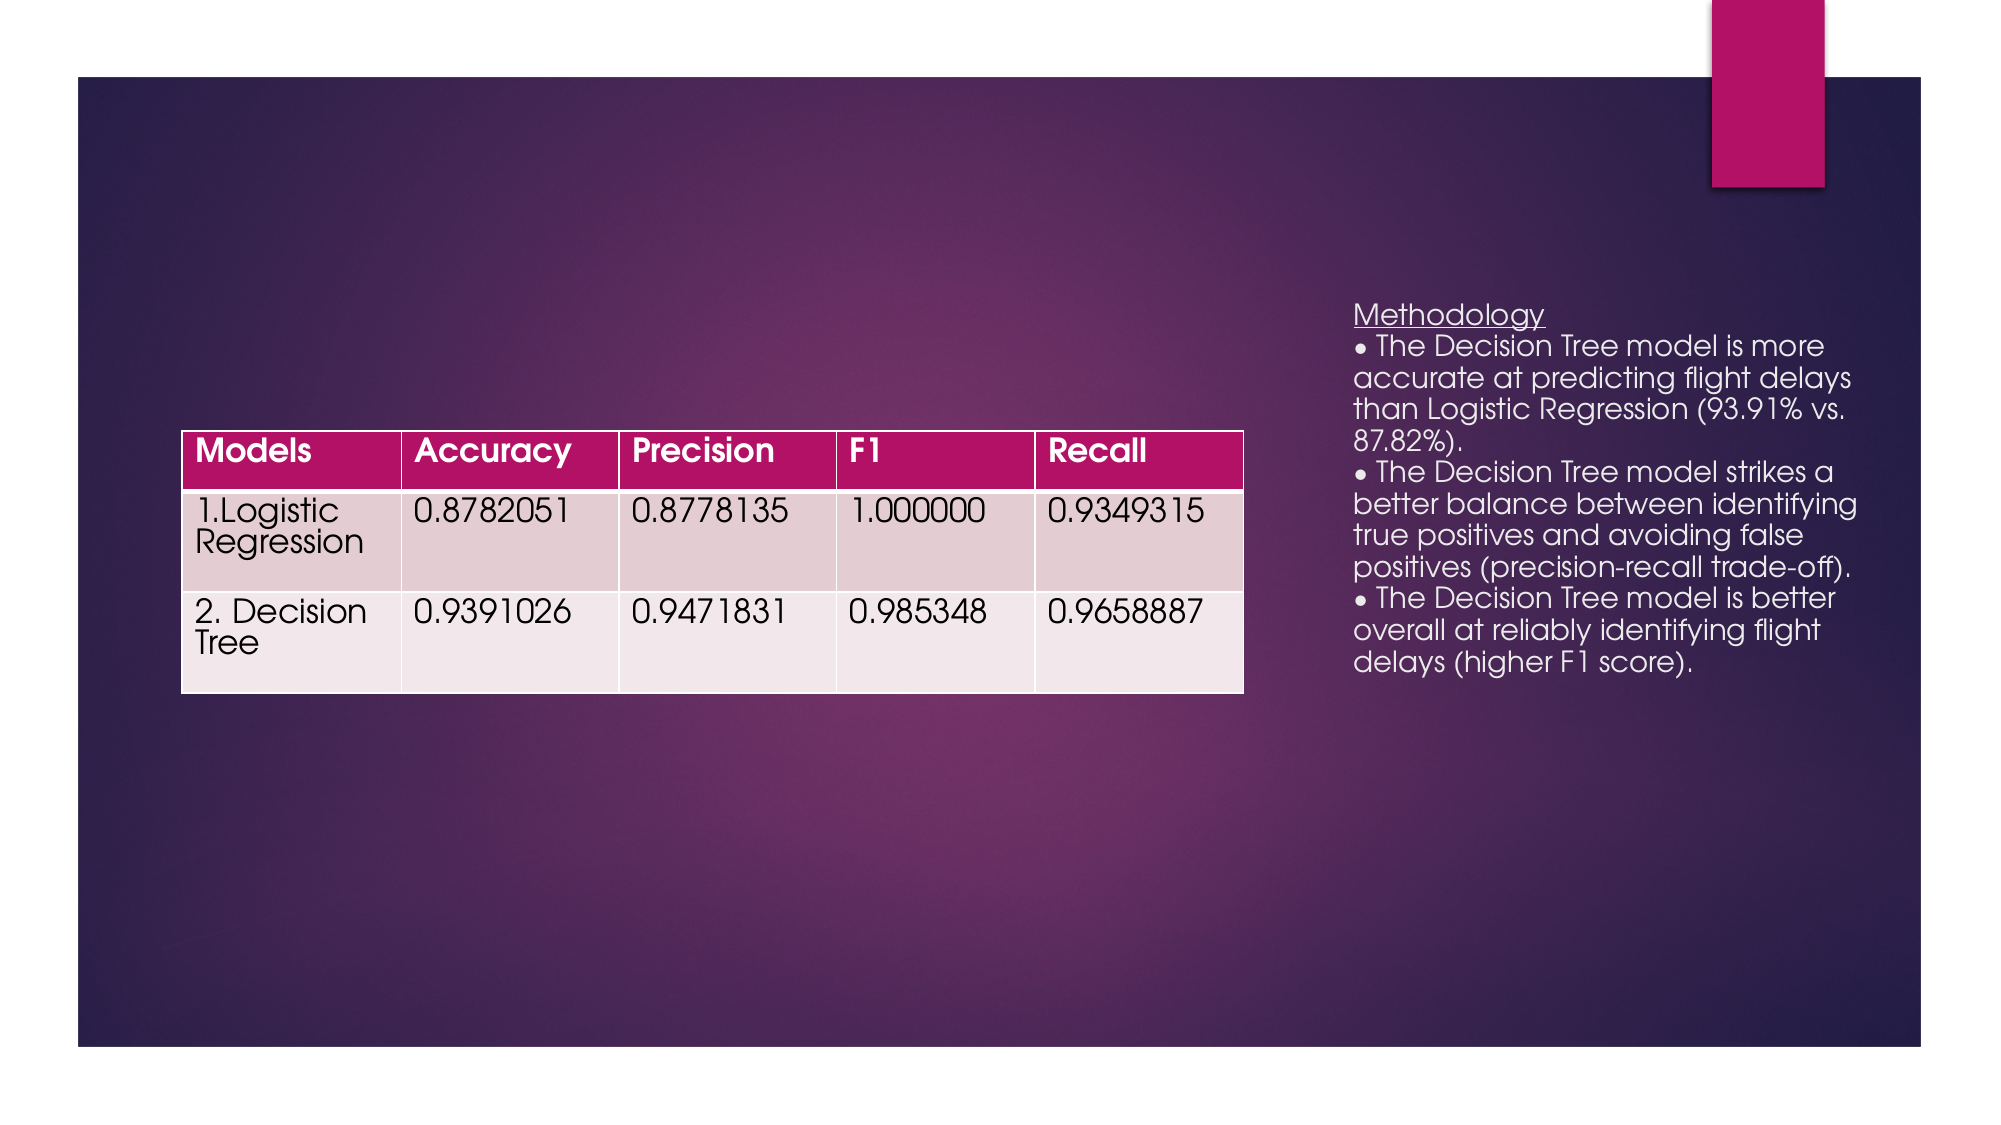

# Methodology • The Decision Tree model is more accurate at predicting flight delays than Logistic Regression (93.91% vs. 87.82%). • The Decision Tree model strikes a better balance between identifying true positives and avoiding false positives (precision-recall trade-off). • The Decision Tree model is better overall at reliably identifying flight delays (higher F1 score).
| Models | Accuracy | Precision | F1 | Recall |
| --- | --- | --- | --- | --- |
| 1.Logistic Regression | 0.8782051 | 0.8778135 | 1.000000 | 0.9349315 |
| 2. Decision Tree | 0.9391026 | 0.9471831 | 0.985348 | 0.9658887 |